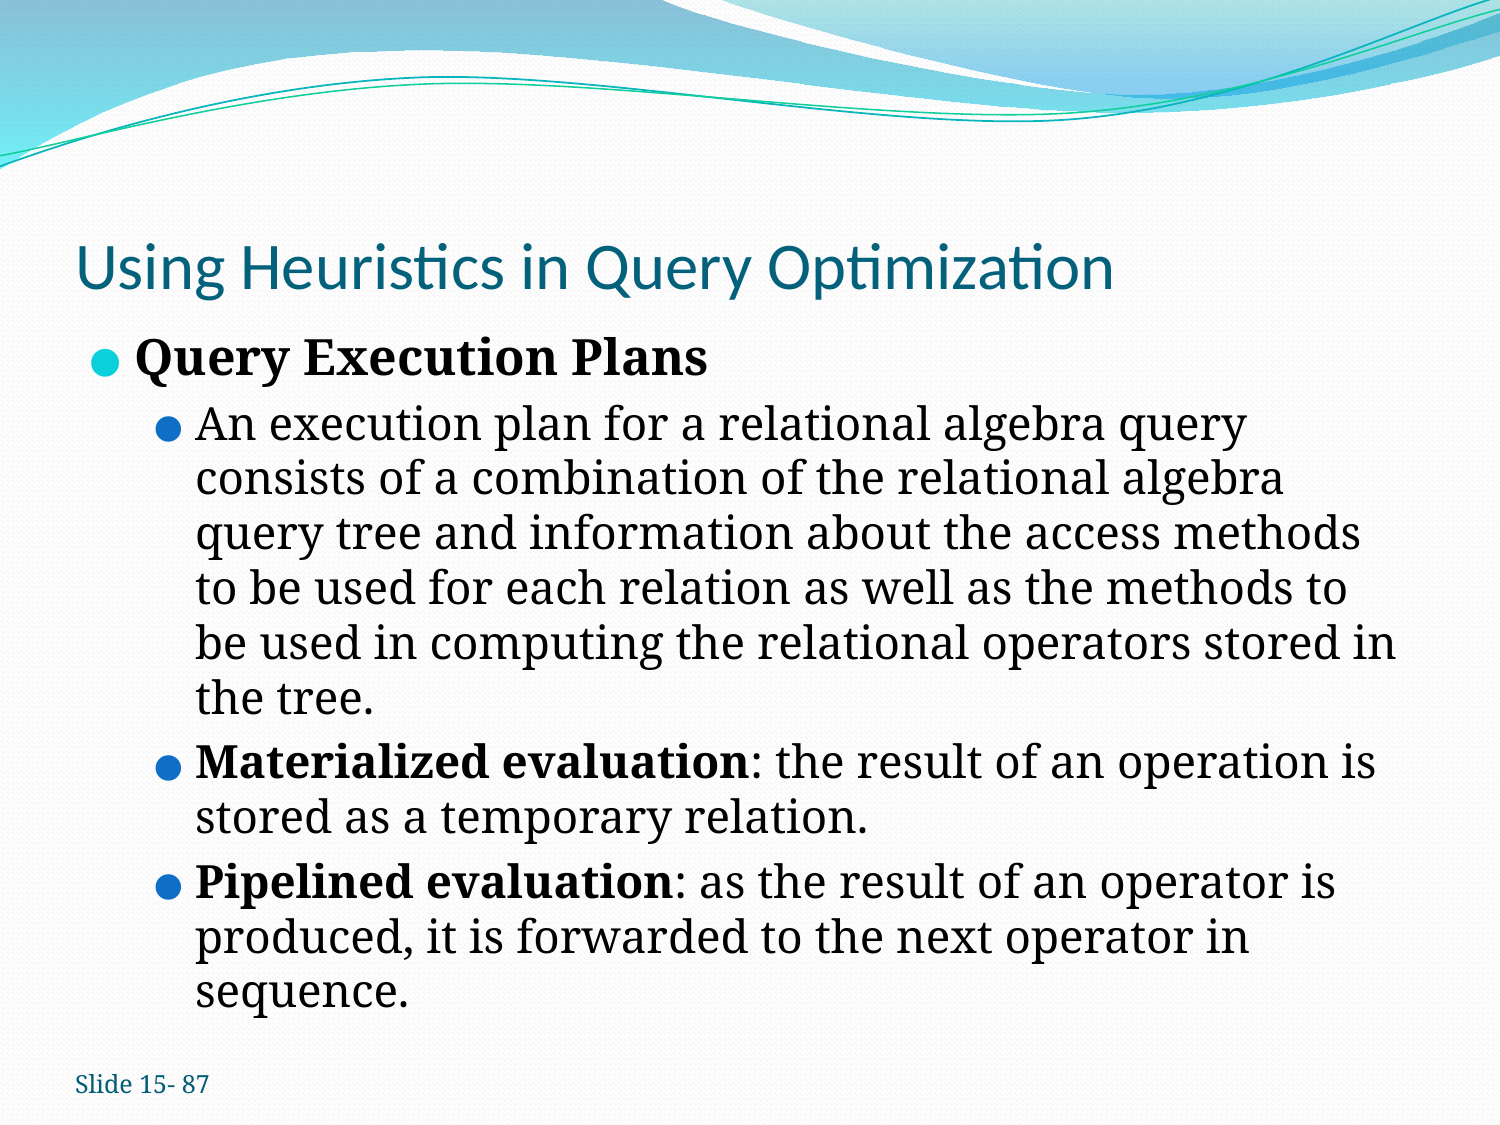

# Using Heuristics in Query Optimization
Query Execution Plans
An execution plan for a relational algebra query consists of a combination of the relational algebra query tree and information about the access methods  to be used for each relation as well as the methods to be used in computing the relational operators stored in the tree.
Materialized evaluation: the result of an operation is stored as a temporary relation.
Pipelined evaluation: as the result of an operator is  produced, it is forwarded to the next operator in sequence.
Slide 15- 87